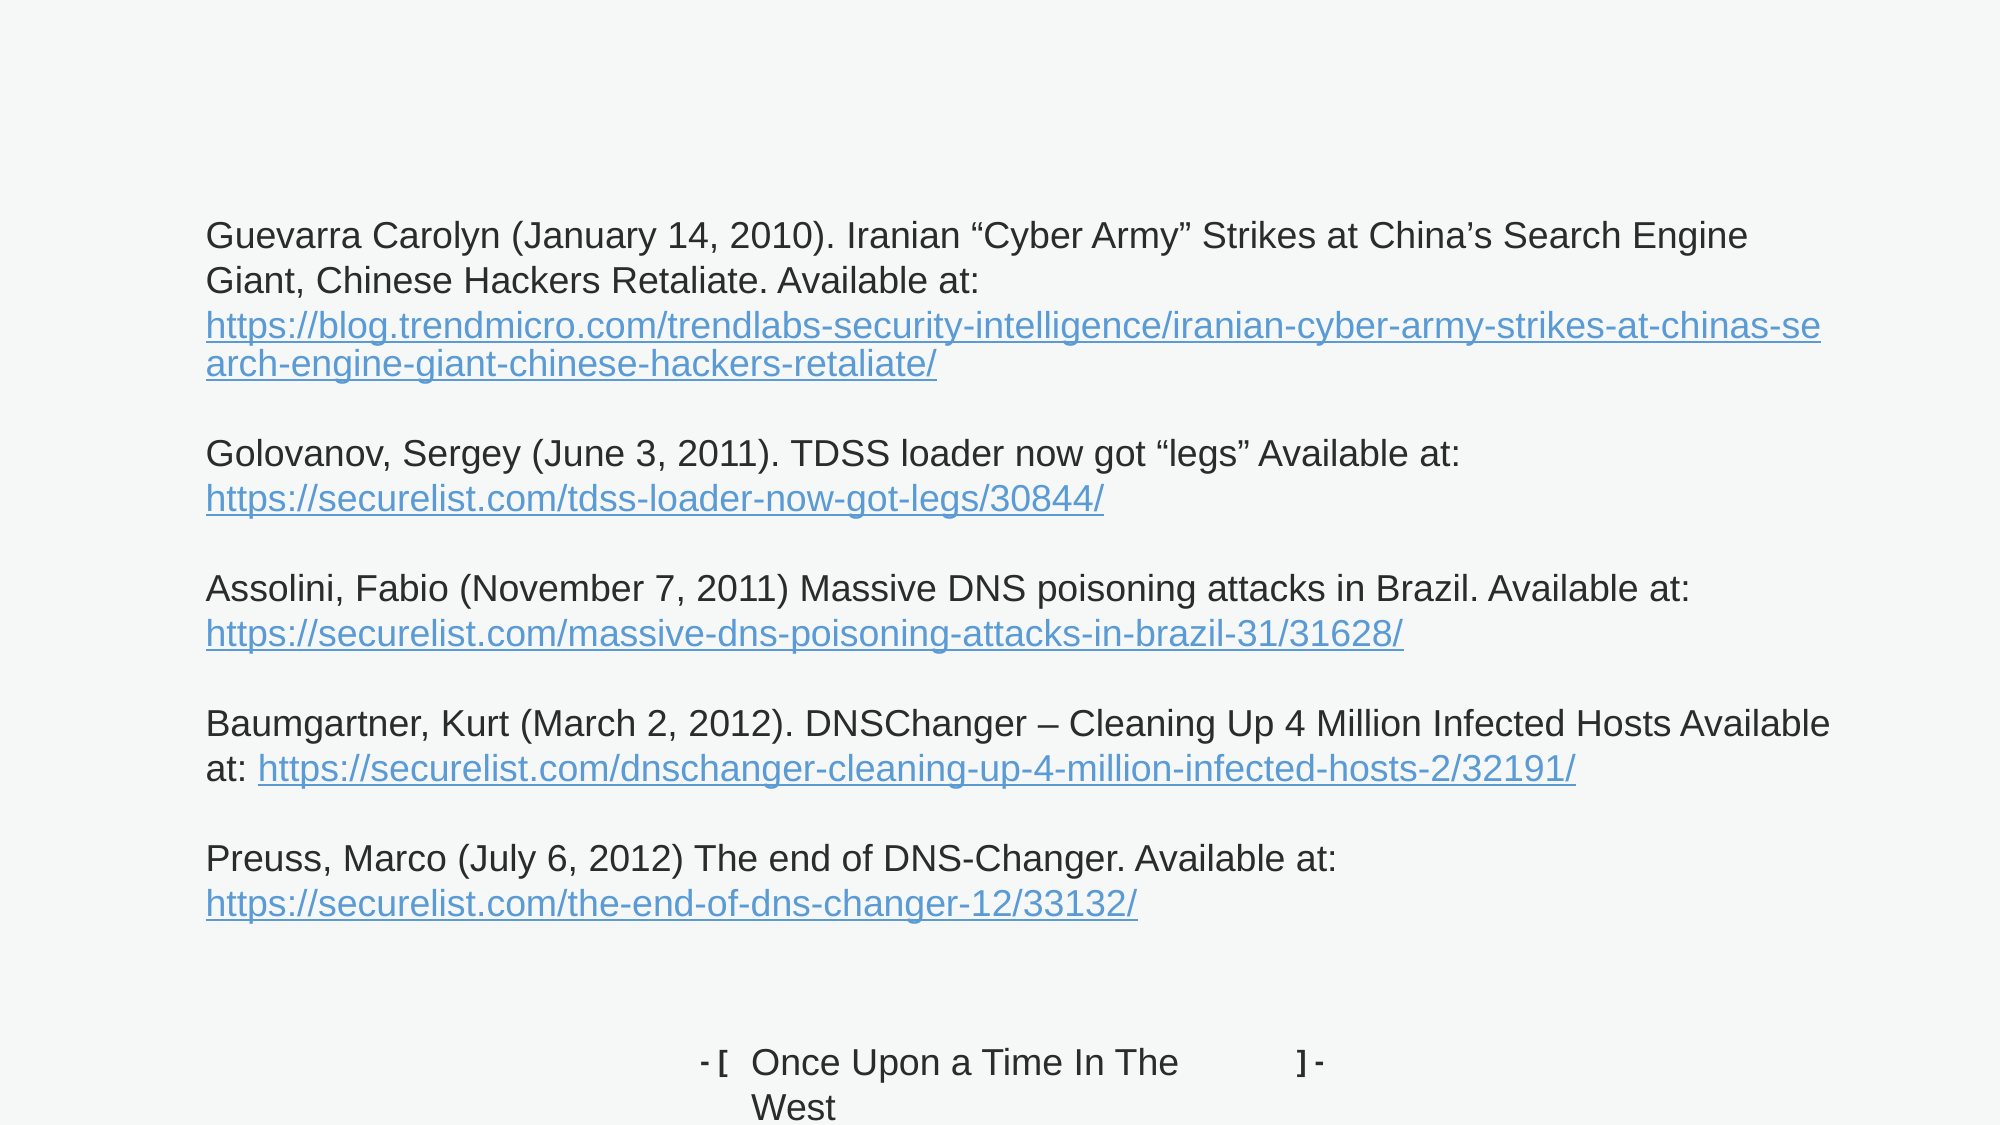

Guevarra Carolyn (January 14, 2010). Iranian “Cyber Army” Strikes at China’s Search Engine Giant, Chinese Hackers Retaliate. Available at: https://blog.trendmicro.com/trendlabs-security-intelligence/iranian-cyber-army-strikes-at-chinas-search-engine-giant-chinese-hackers-retaliate/

Golovanov, Sergey (June 3, 2011). TDSS loader now got “legs” Available at: https://securelist.com/tdss-loader-now-got-legs/30844/

Assolini, Fabio (November 7, 2011) Massive DNS poisoning attacks in Brazil. Available at: https://securelist.com/massive-dns-poisoning-attacks-in-brazil-31/31628/

Baumgartner, Kurt (March 2, 2012). DNSChanger – Cleaning Up 4 Million Infected Hosts Available at: https://securelist.com/dnschanger-cleaning-up-4-million-infected-hosts-2/32191/

Preuss, Marco (July 6, 2012) The end of DNS-Changer. Available at: https://securelist.com/the-end-of-dns-changer-12/33132/